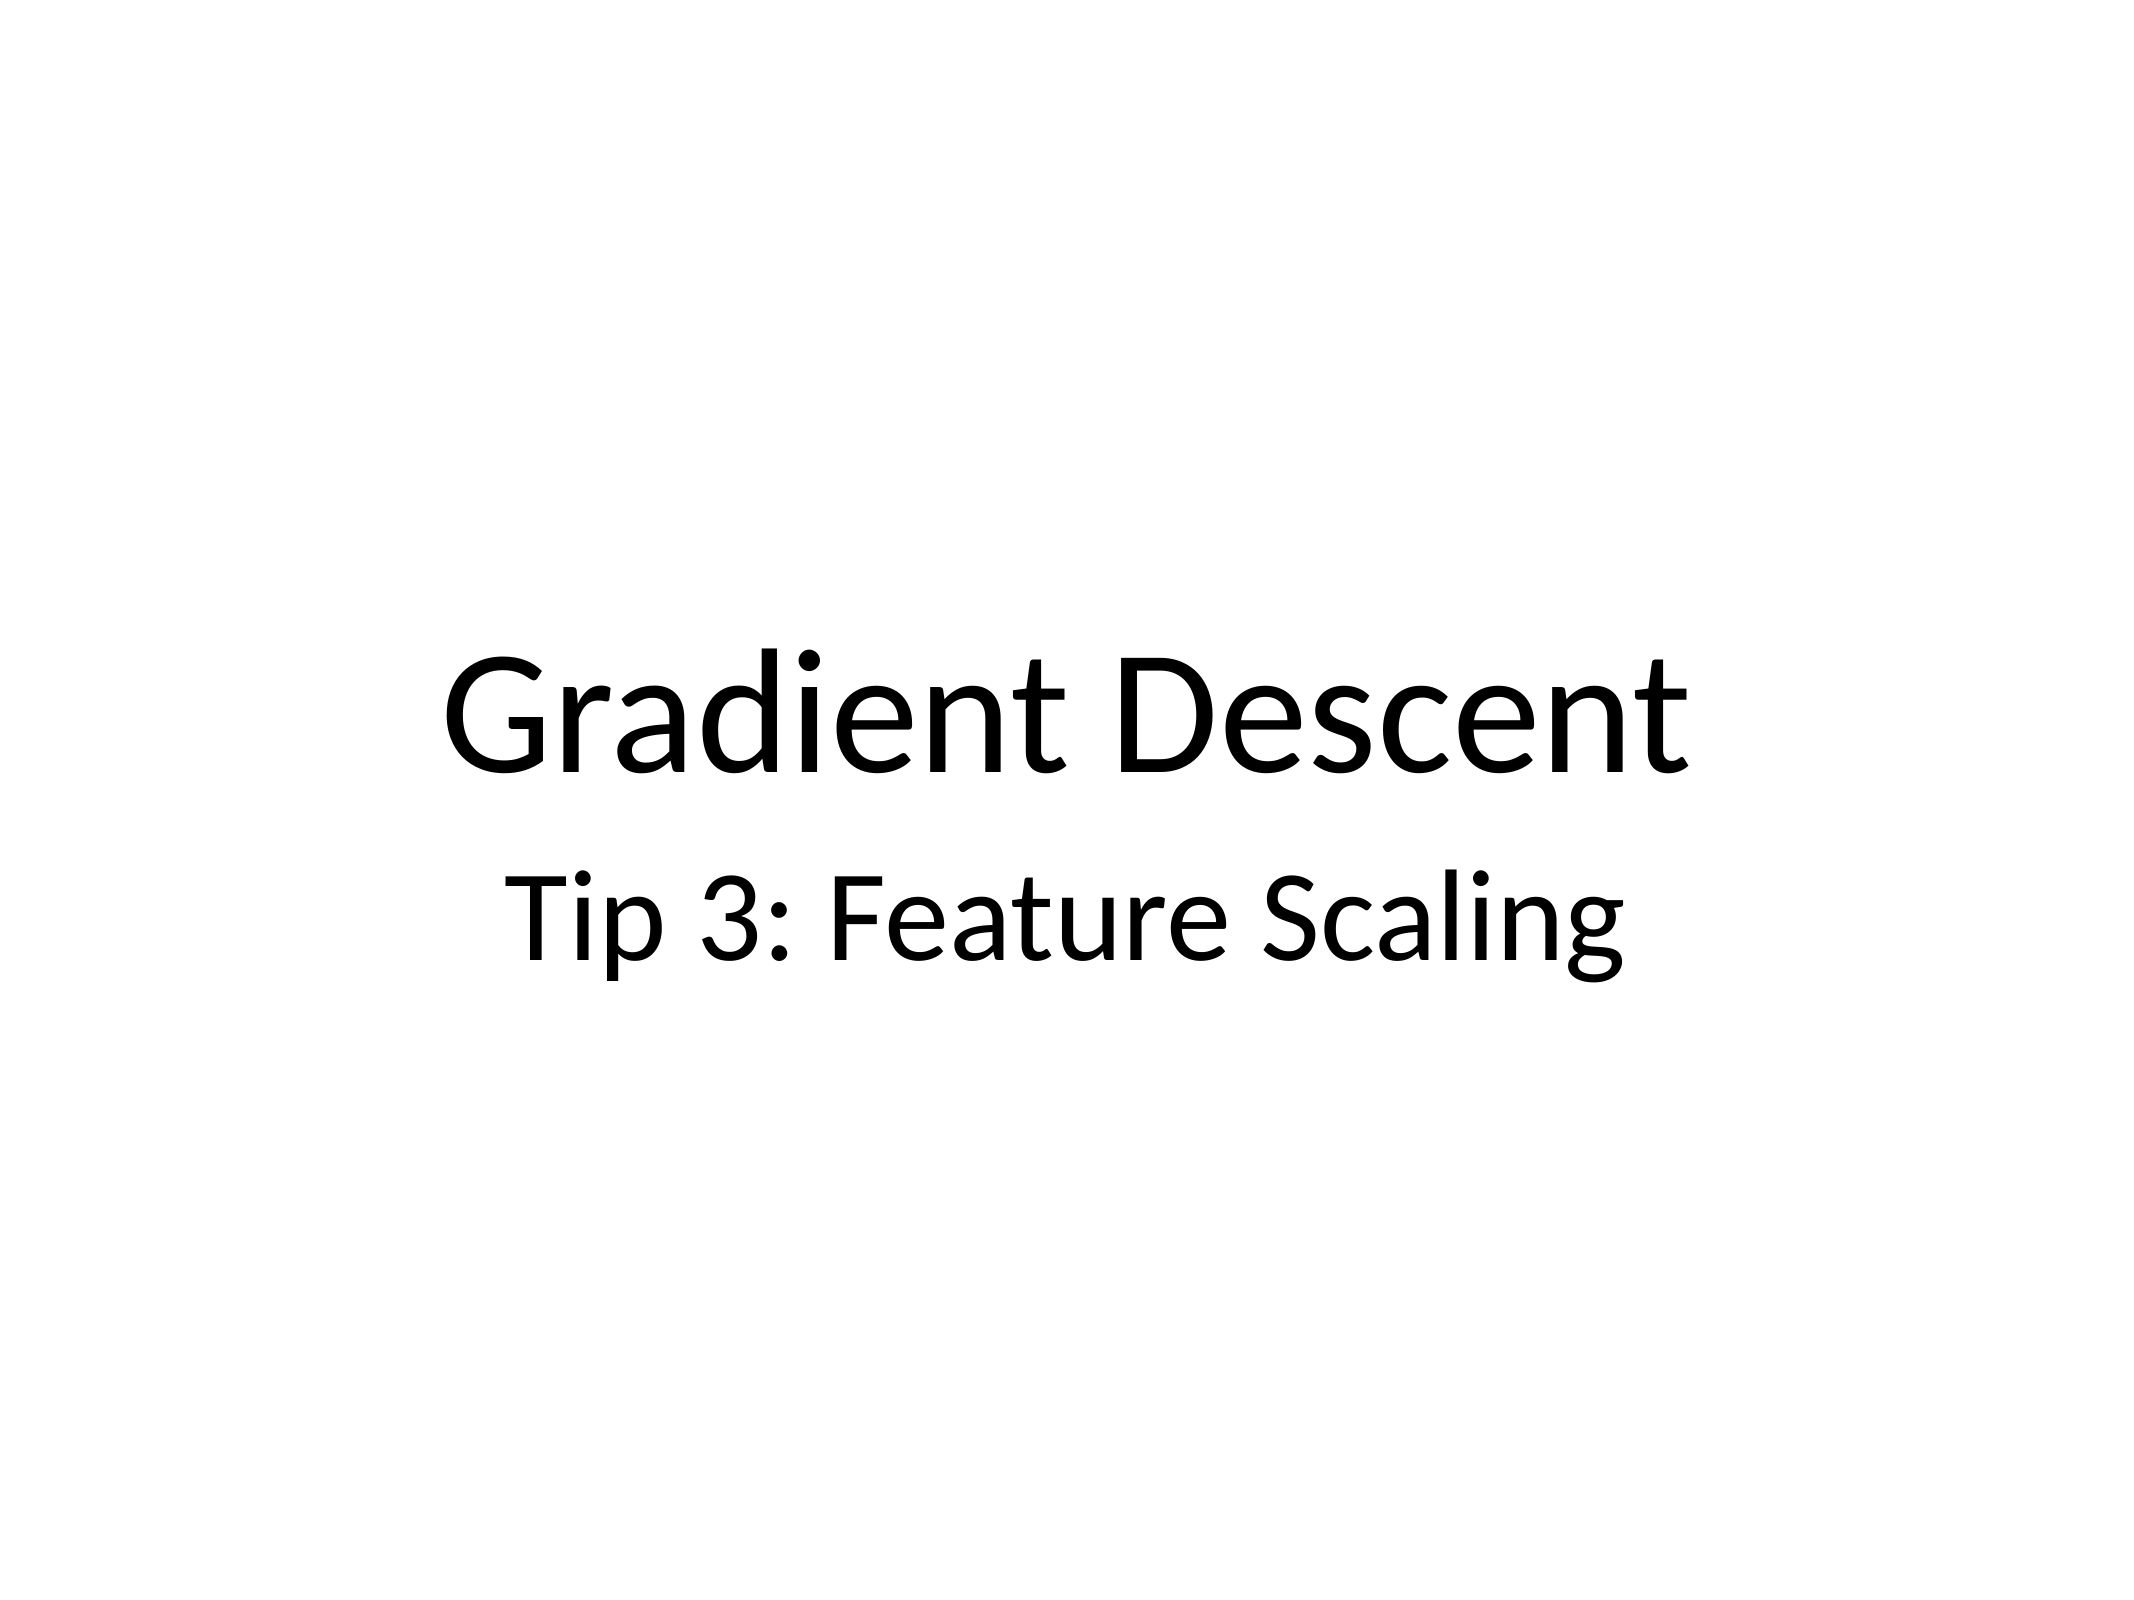

# Gradient Descent
Tip 3: Feature Scaling